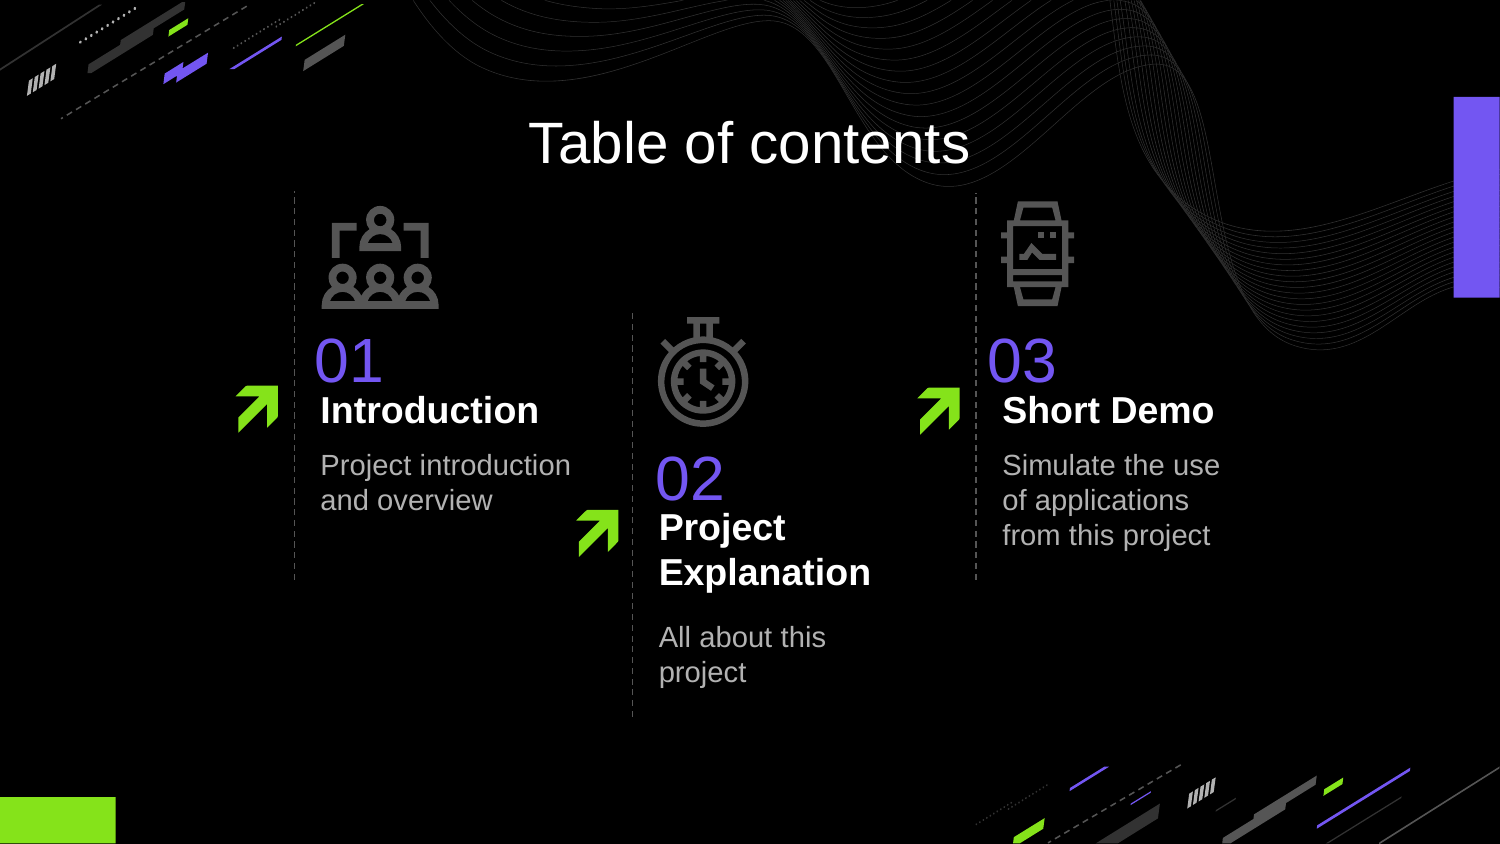

# Table of contents

01
03
Introduction
Short Demo

Project introduction and overview
Simulate the use of applications from this project
02

Project
Explanation
All about this project